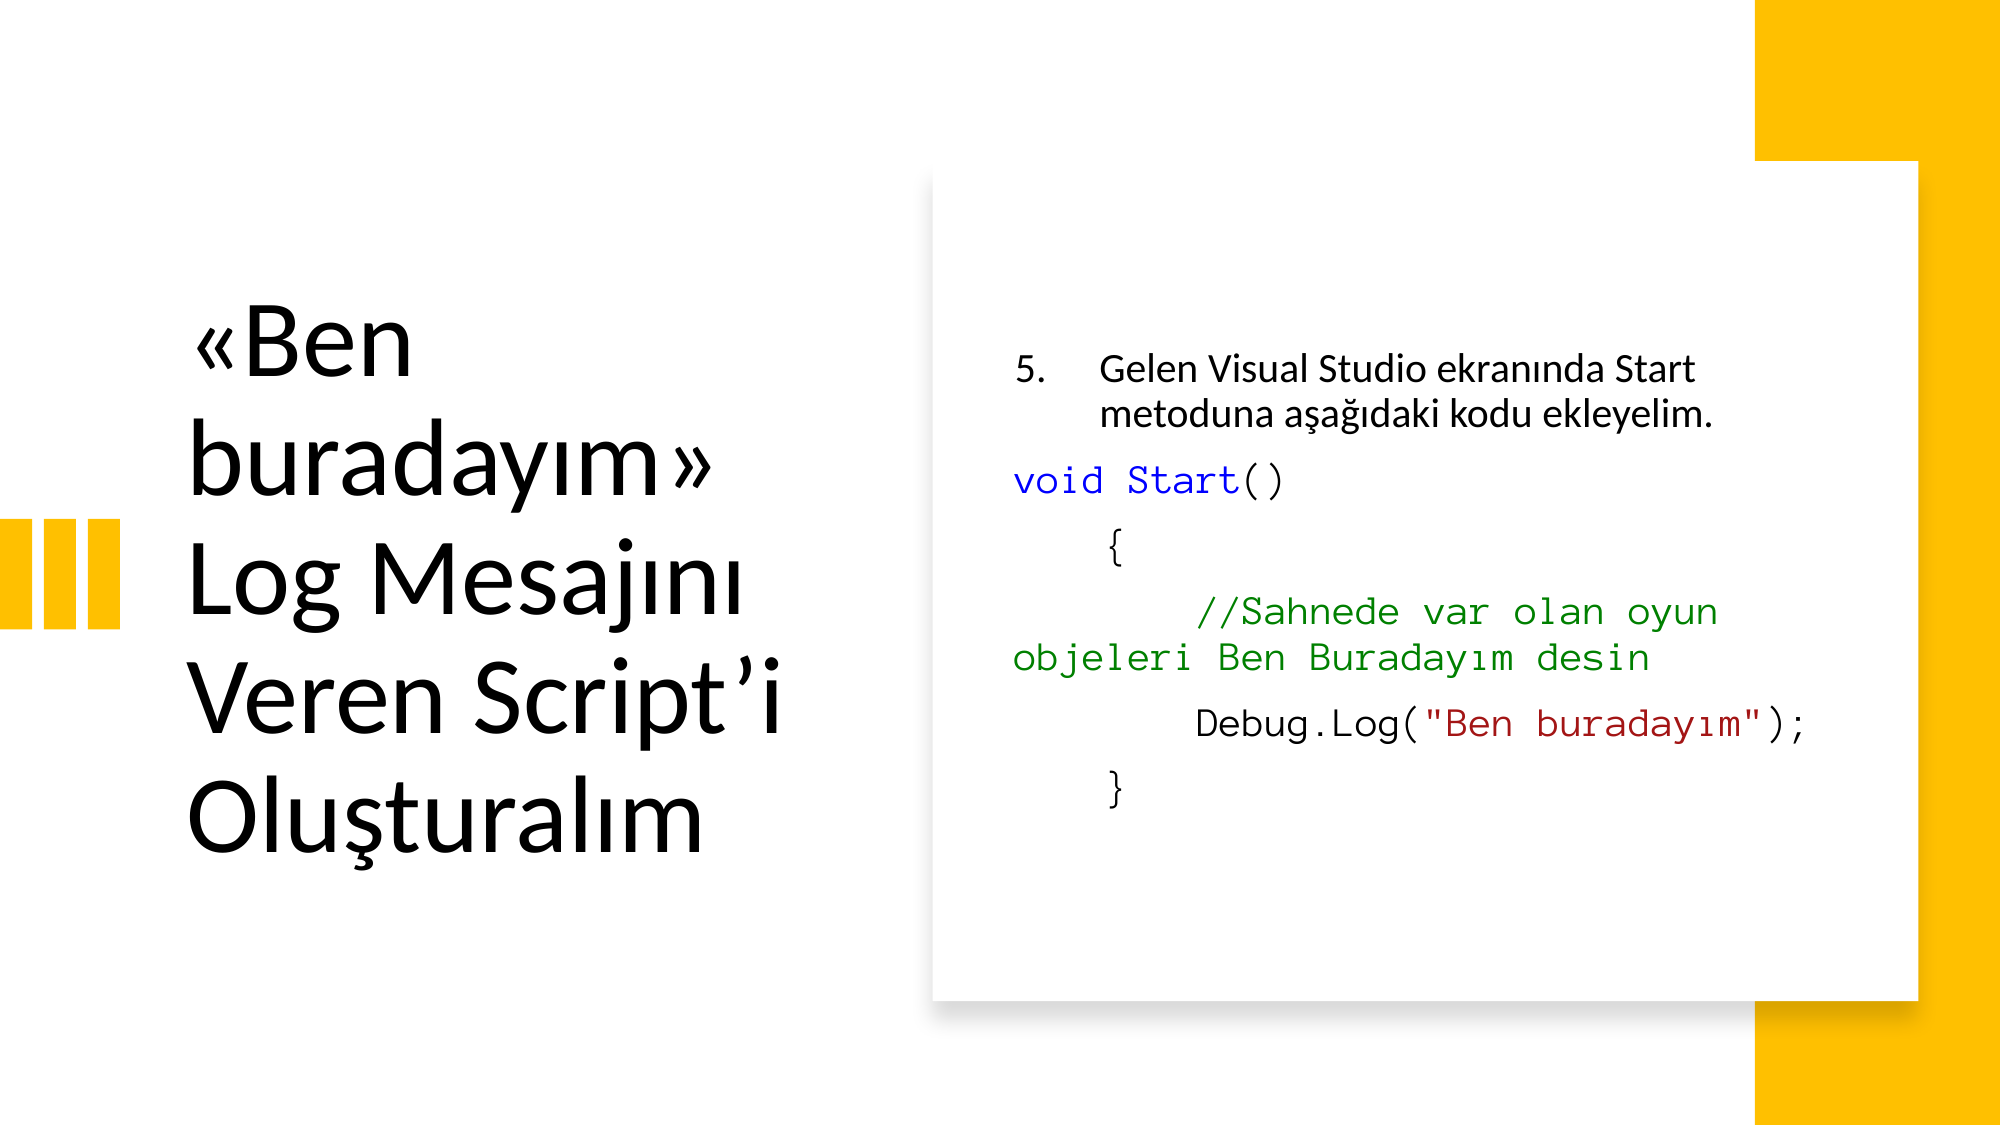

# «Ben buradayım» Log Mesajını Veren Script’i Oluşturalım
Gelen Visual Studio ekranında Start metoduna aşağıdaki kodu ekleyelim.
void Start()
    {
        //Sahnede var olan oyun objeleri Ben Buradayım desin
        Debug.Log("Ben buradayım");
    }